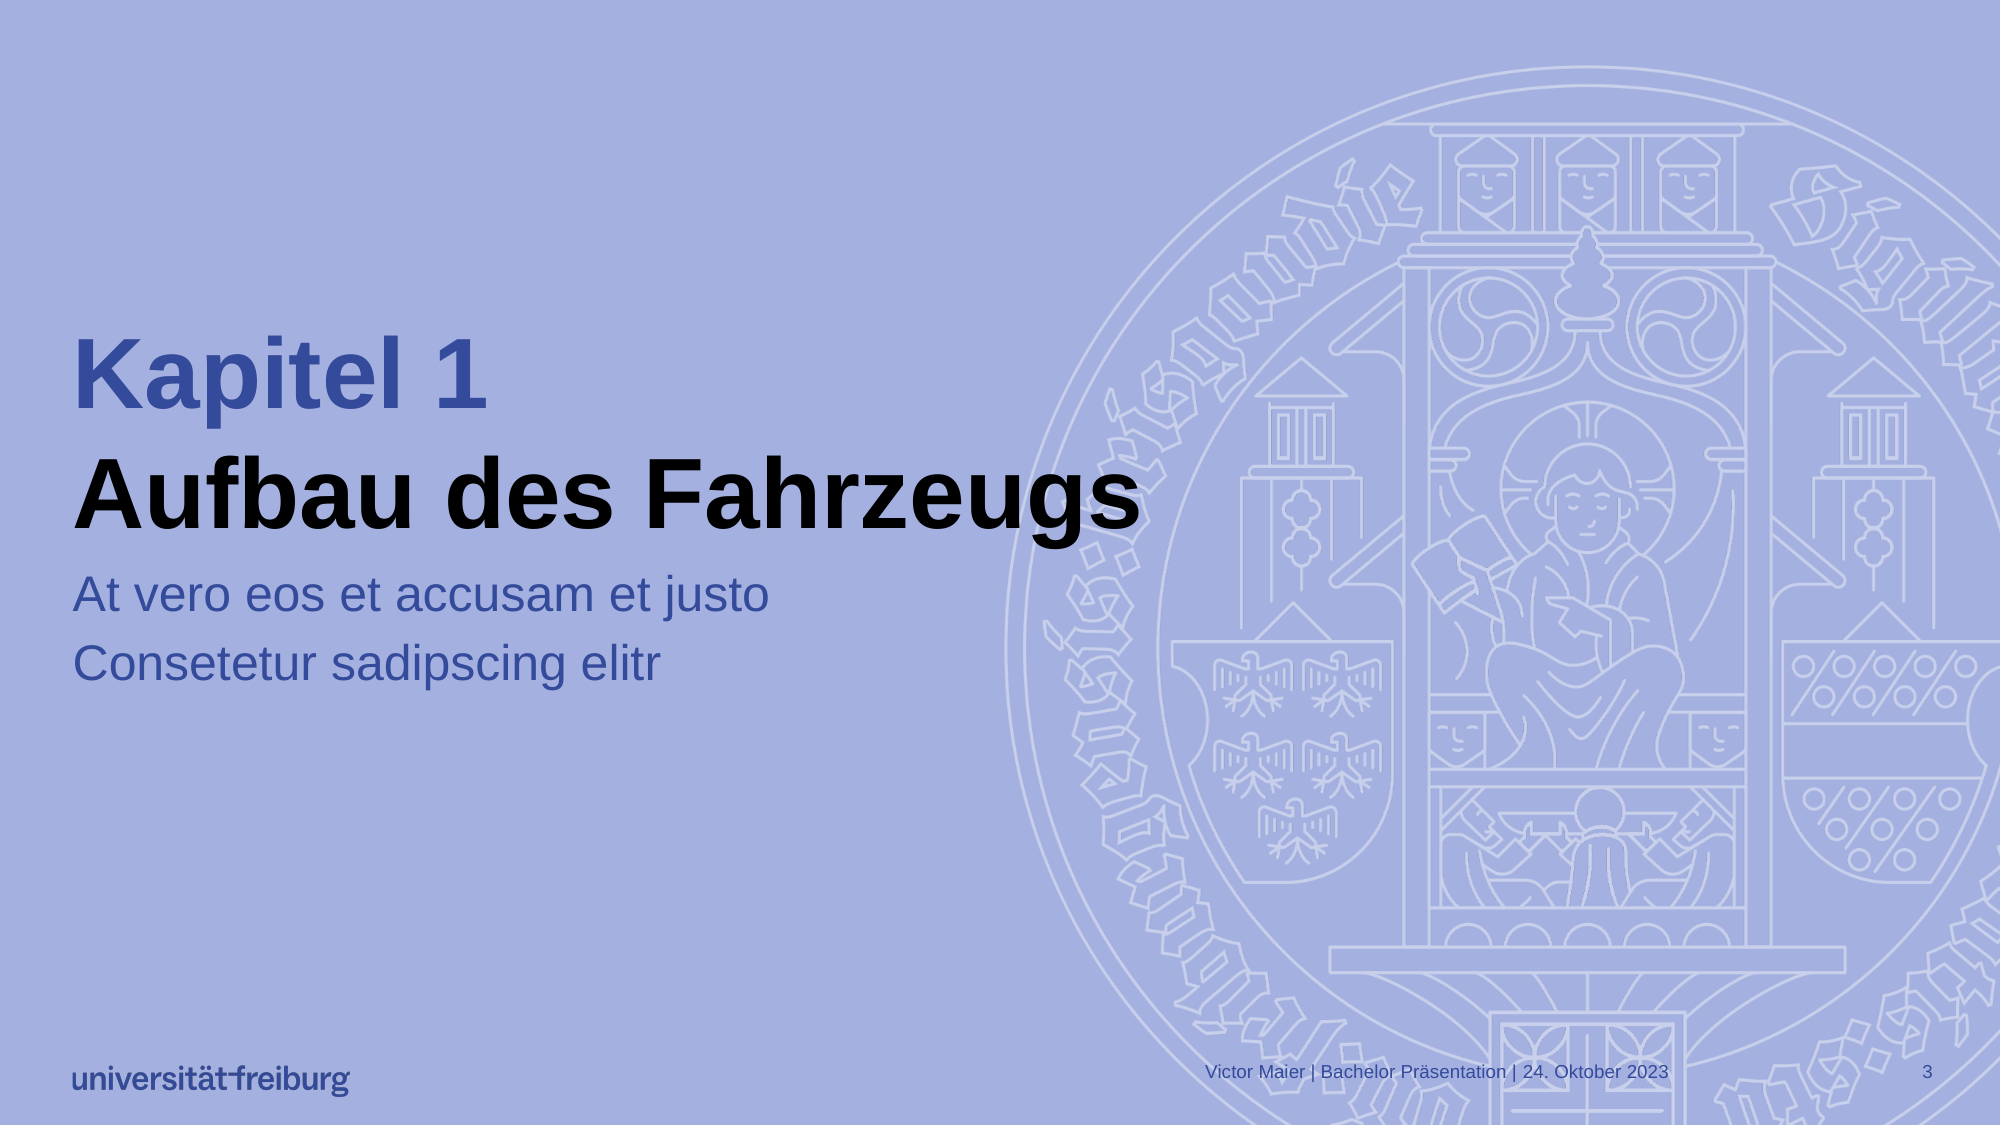

# Kapitel 1 Aufbau des Fahrzeugs
At vero eos et accusam et justo
Consetetur sadipscing elitr
Victor Maier | Bachelor Präsentation |
24. Oktober 2023
3